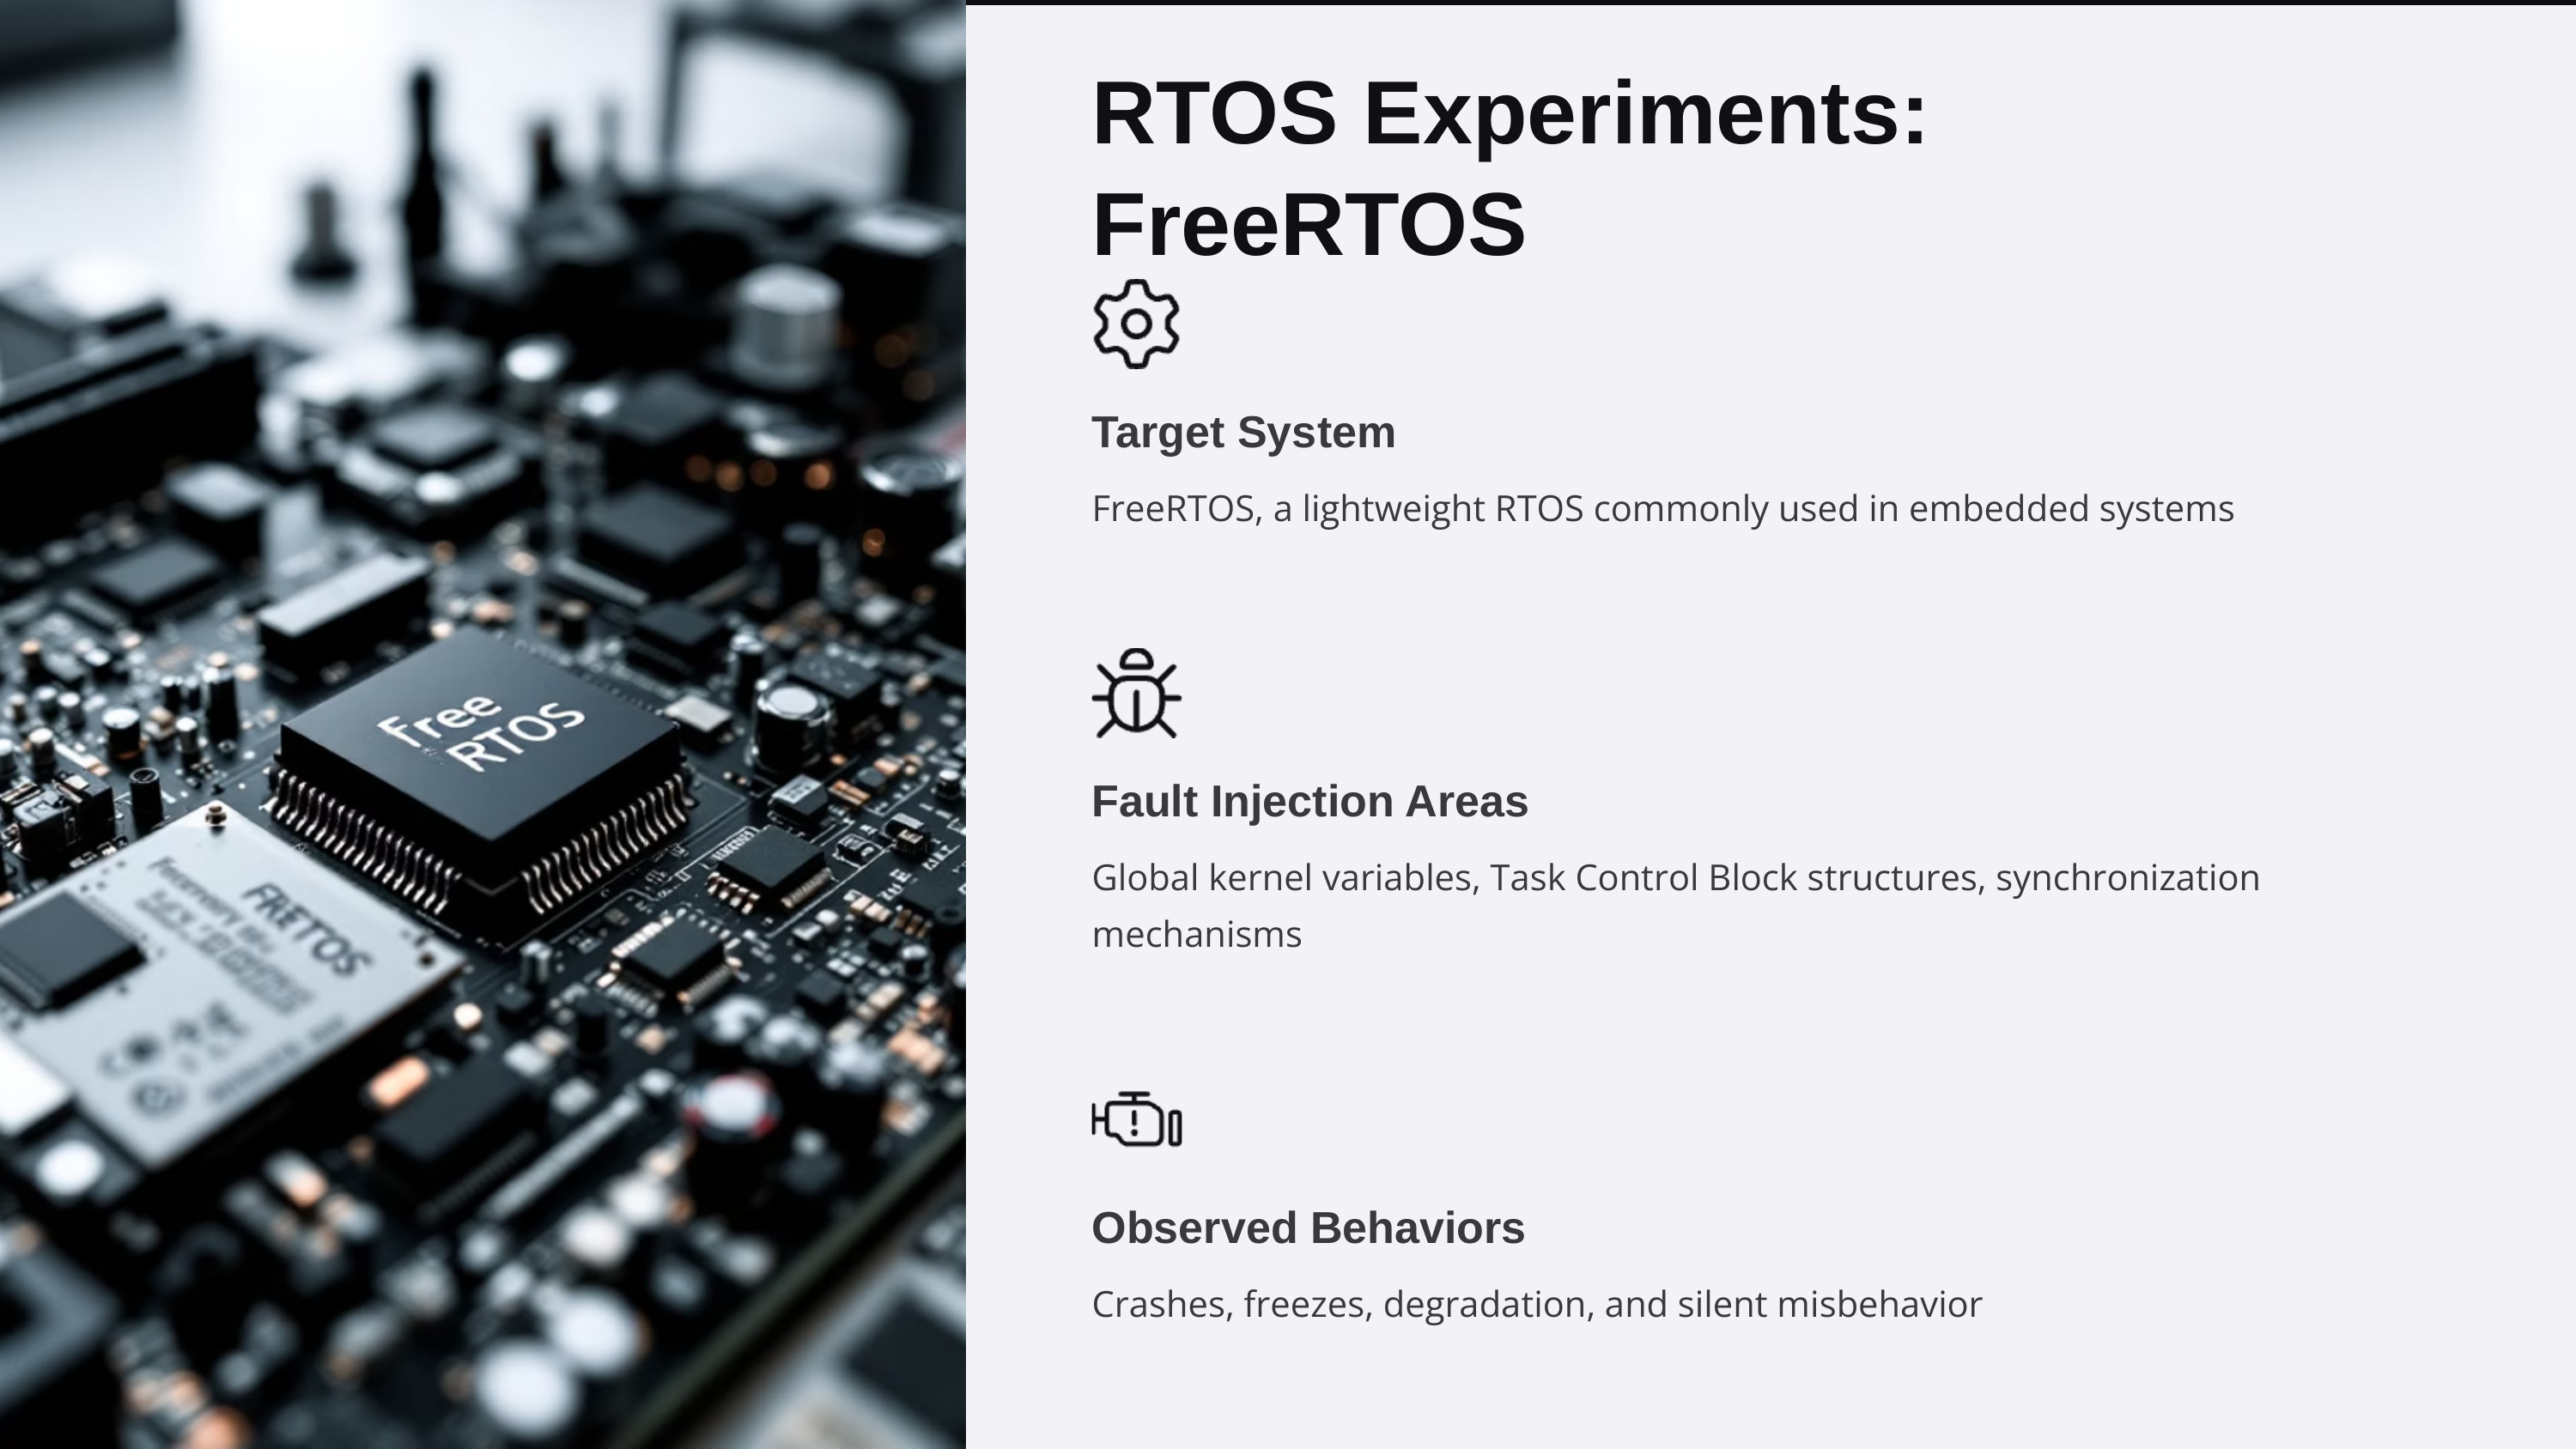

RTOS Experiments: FreeRTOS

Target System
FreeRTOS, a lightweight RTOS commonly used in embedded systems

Fault Injection Areas
Global kernel variables, Task Control Block structures, synchronization mechanisms

Observed Behaviors
Crashes, freezes, degradation, and silent misbehavior